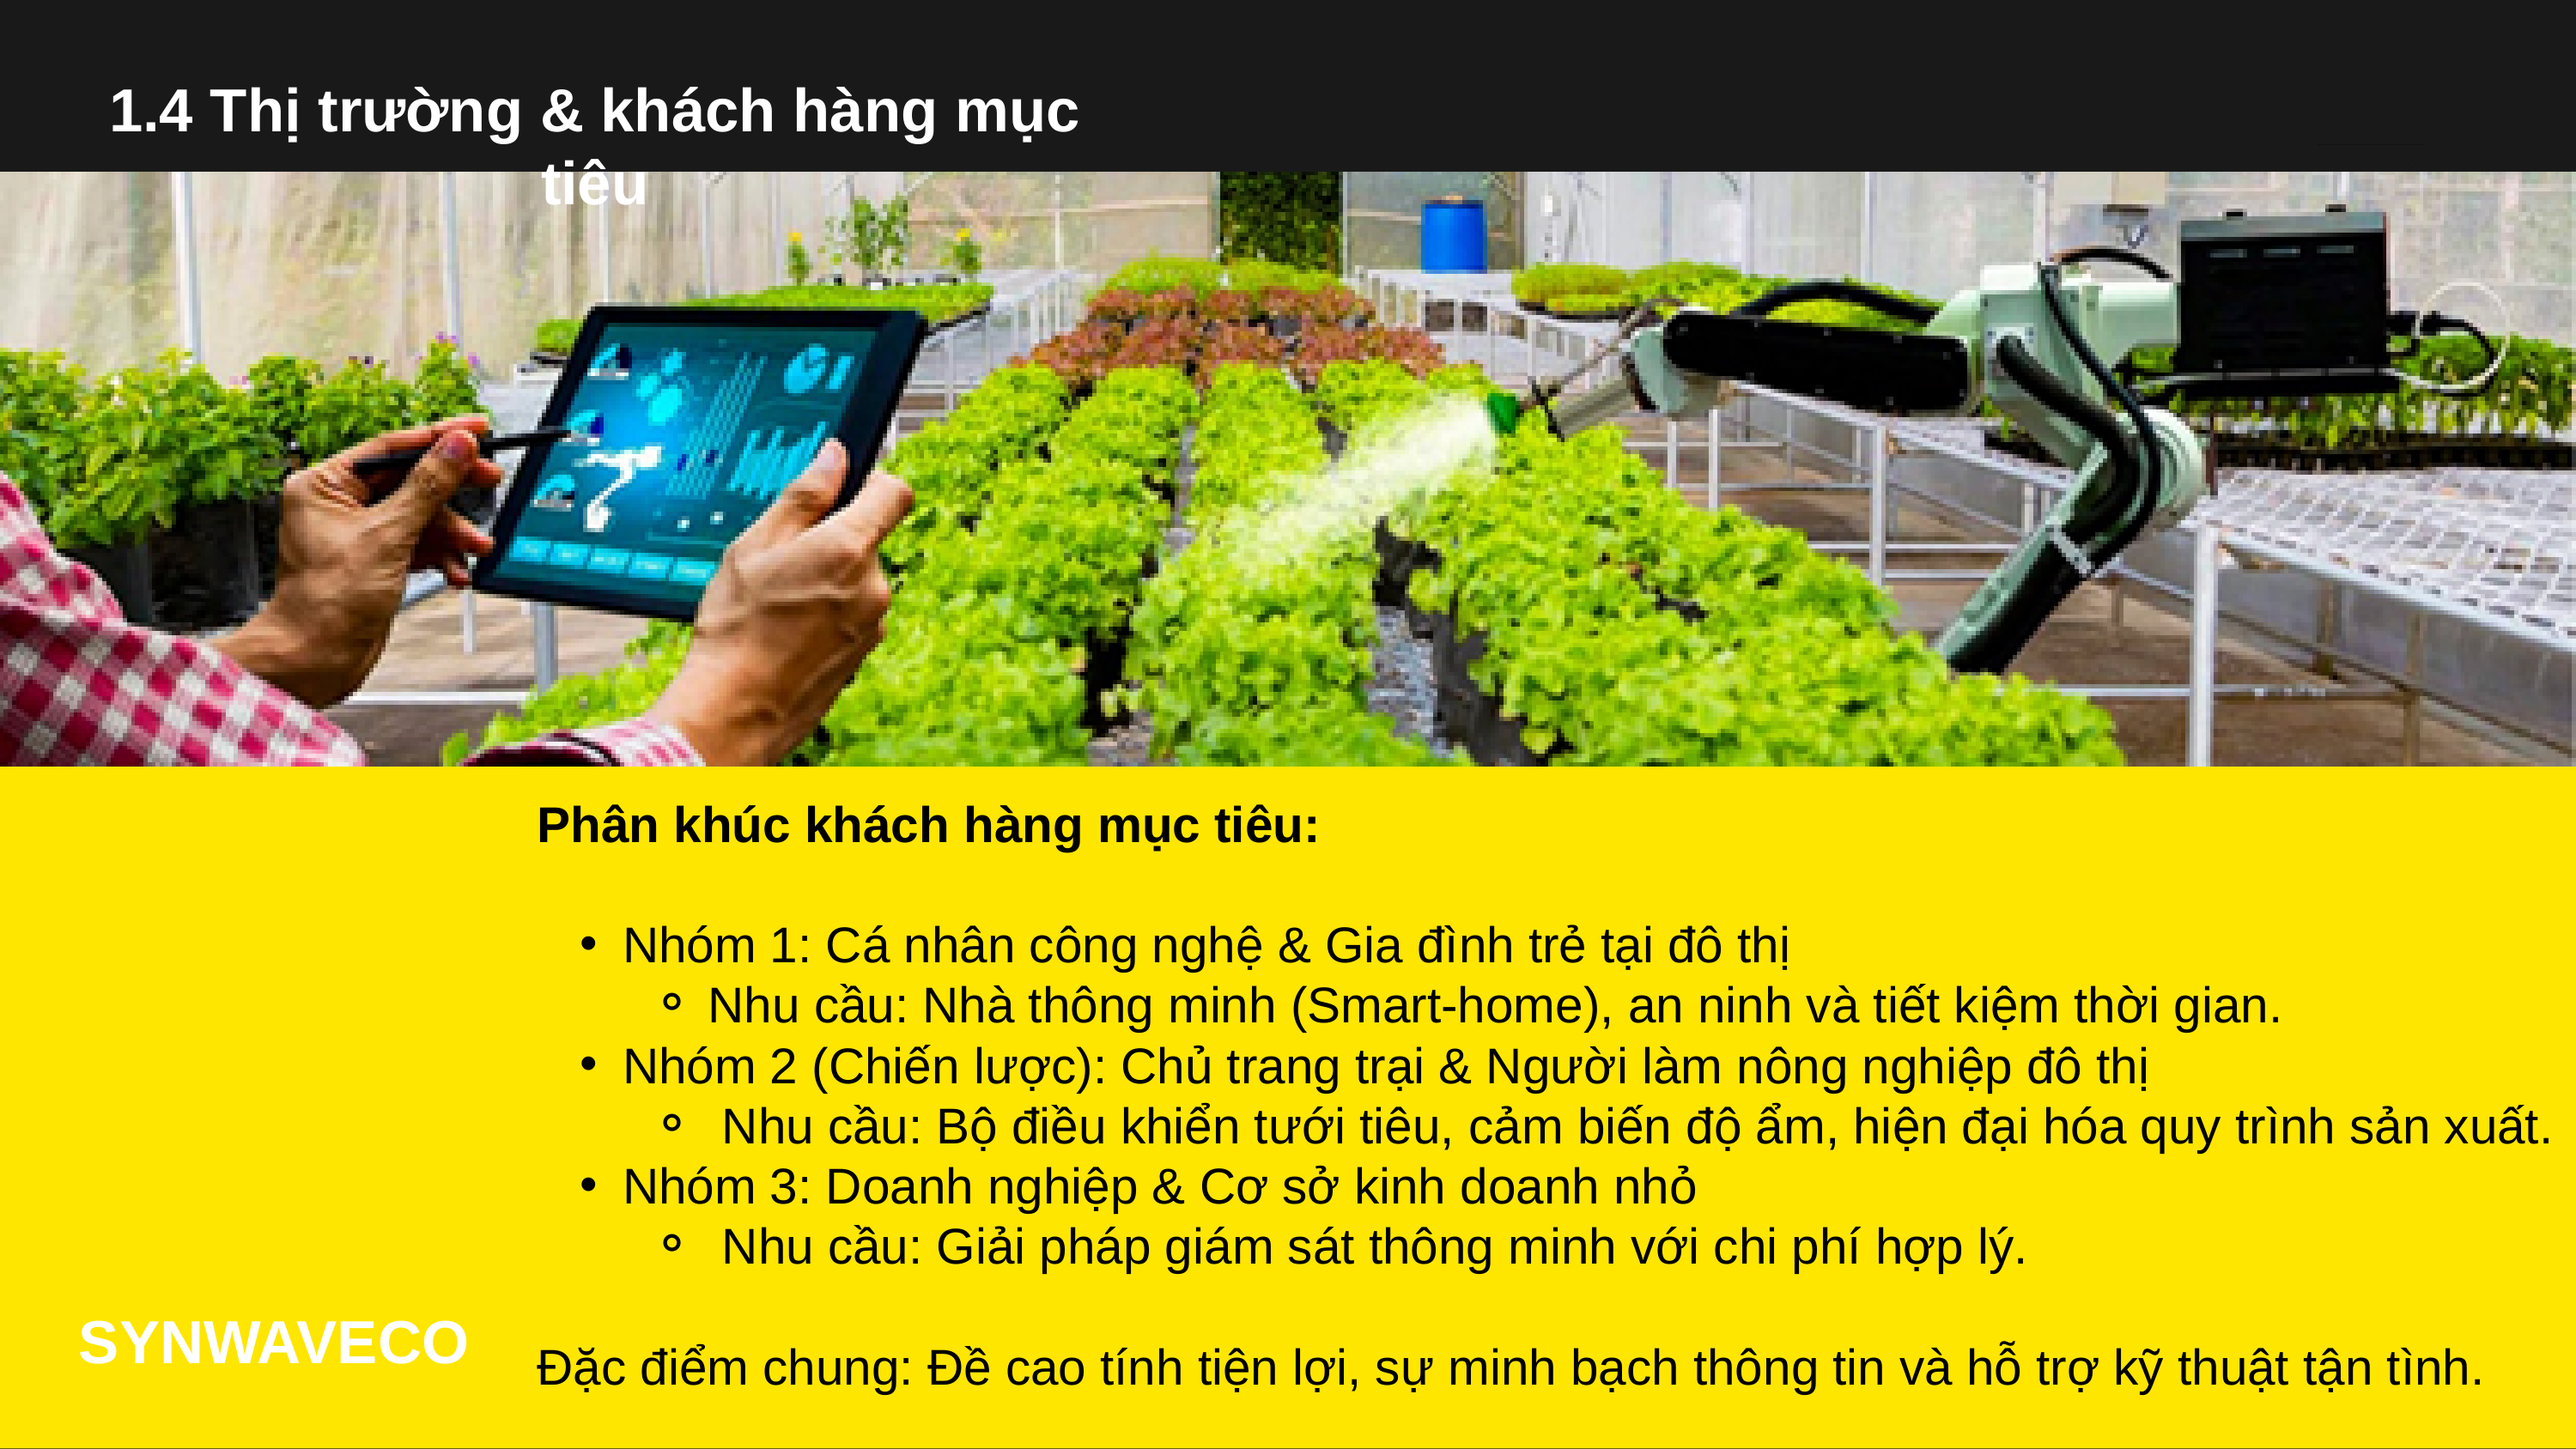

1.4 Thị trường & khách hàng mục tiêu

Phân khúc khách hàng mục tiêu:

Nhóm 1: Cá nhân công nghệ & Gia đình trẻ tại đô thị
Nhu cầu: Nhà thông minh (Smart-home), an ninh và tiết kiệm thời gian.
Nhóm 2 (Chiến lược): Chủ trang trại & Người làm nông nghiệp đô thị
 Nhu cầu: Bộ điều khiển tưới tiêu, cảm biến độ ẩm, hiện đại hóa quy trình sản xuất.
Nhóm 3: Doanh nghiệp & Cơ sở kinh doanh nhỏ
 Nhu cầu: Giải pháp giám sát thông minh với chi phí hợp lý.

Đặc điểm chung: Đề cao tính tiện lợi, sự minh bạch thông tin và hỗ trợ kỹ thuật tận tình.
SYNWAVECO